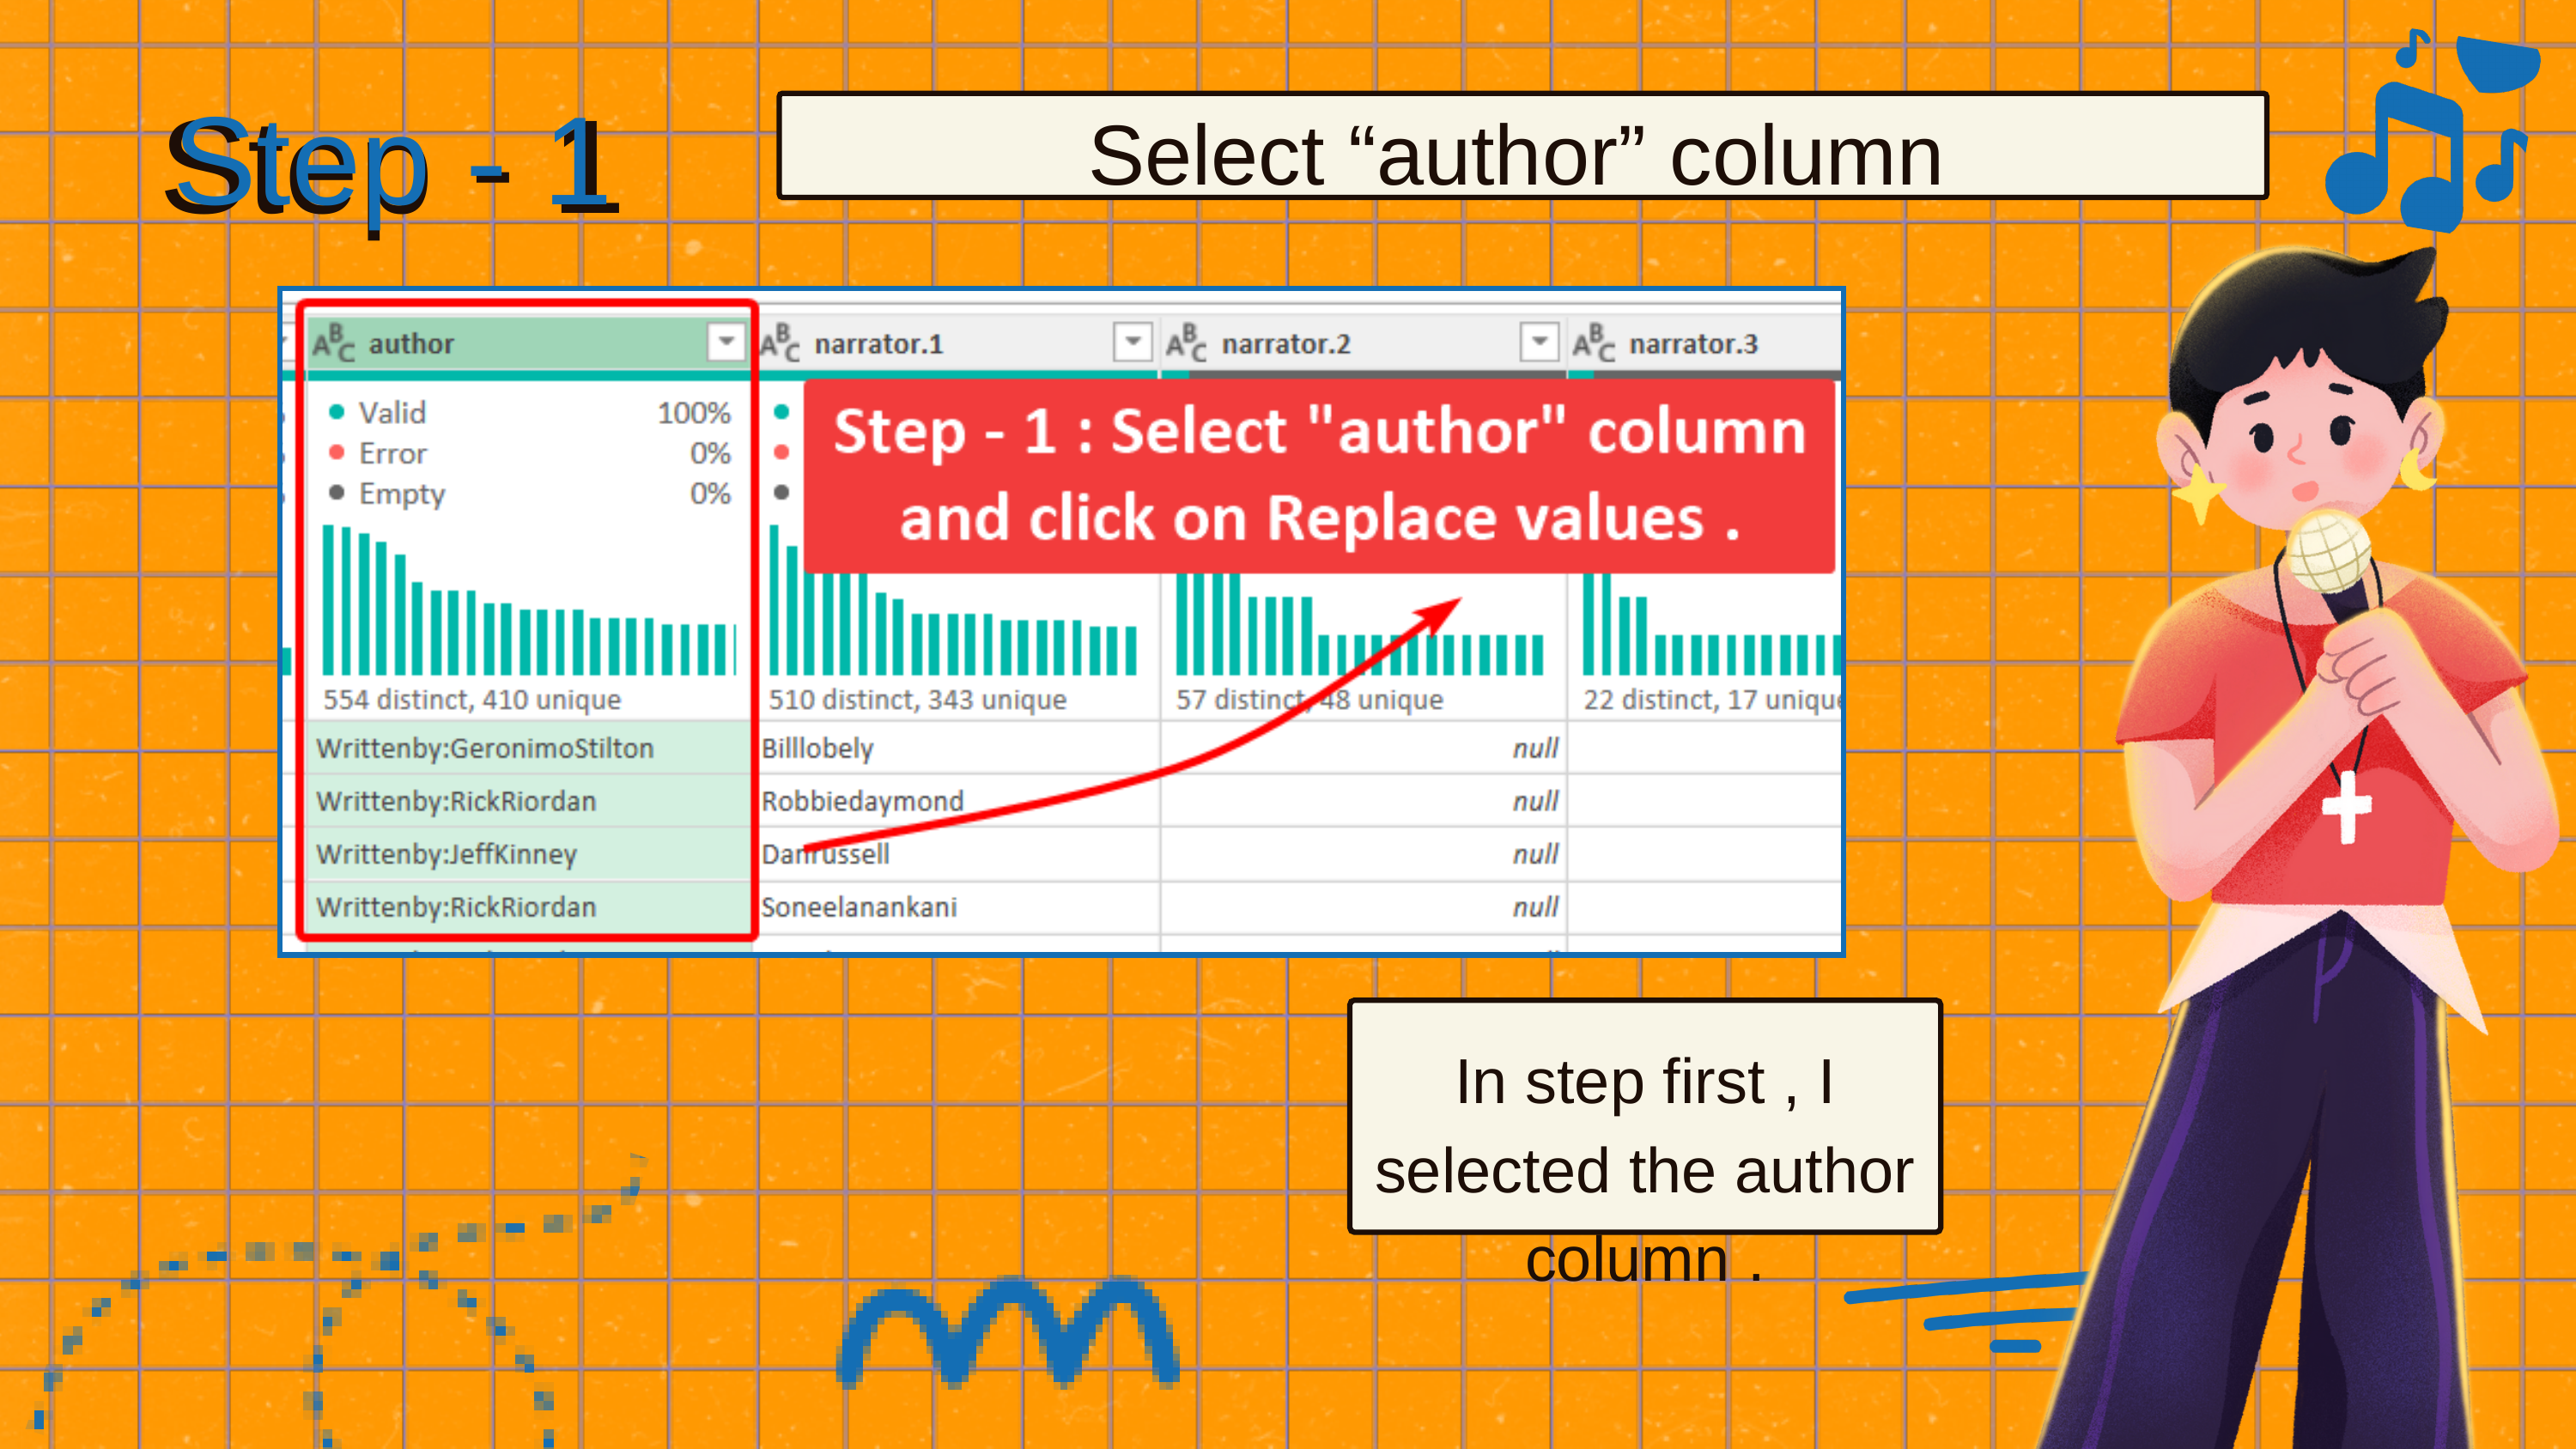

Select “author” column
Step - 1
Step - 1

In step first , I selected the author column .